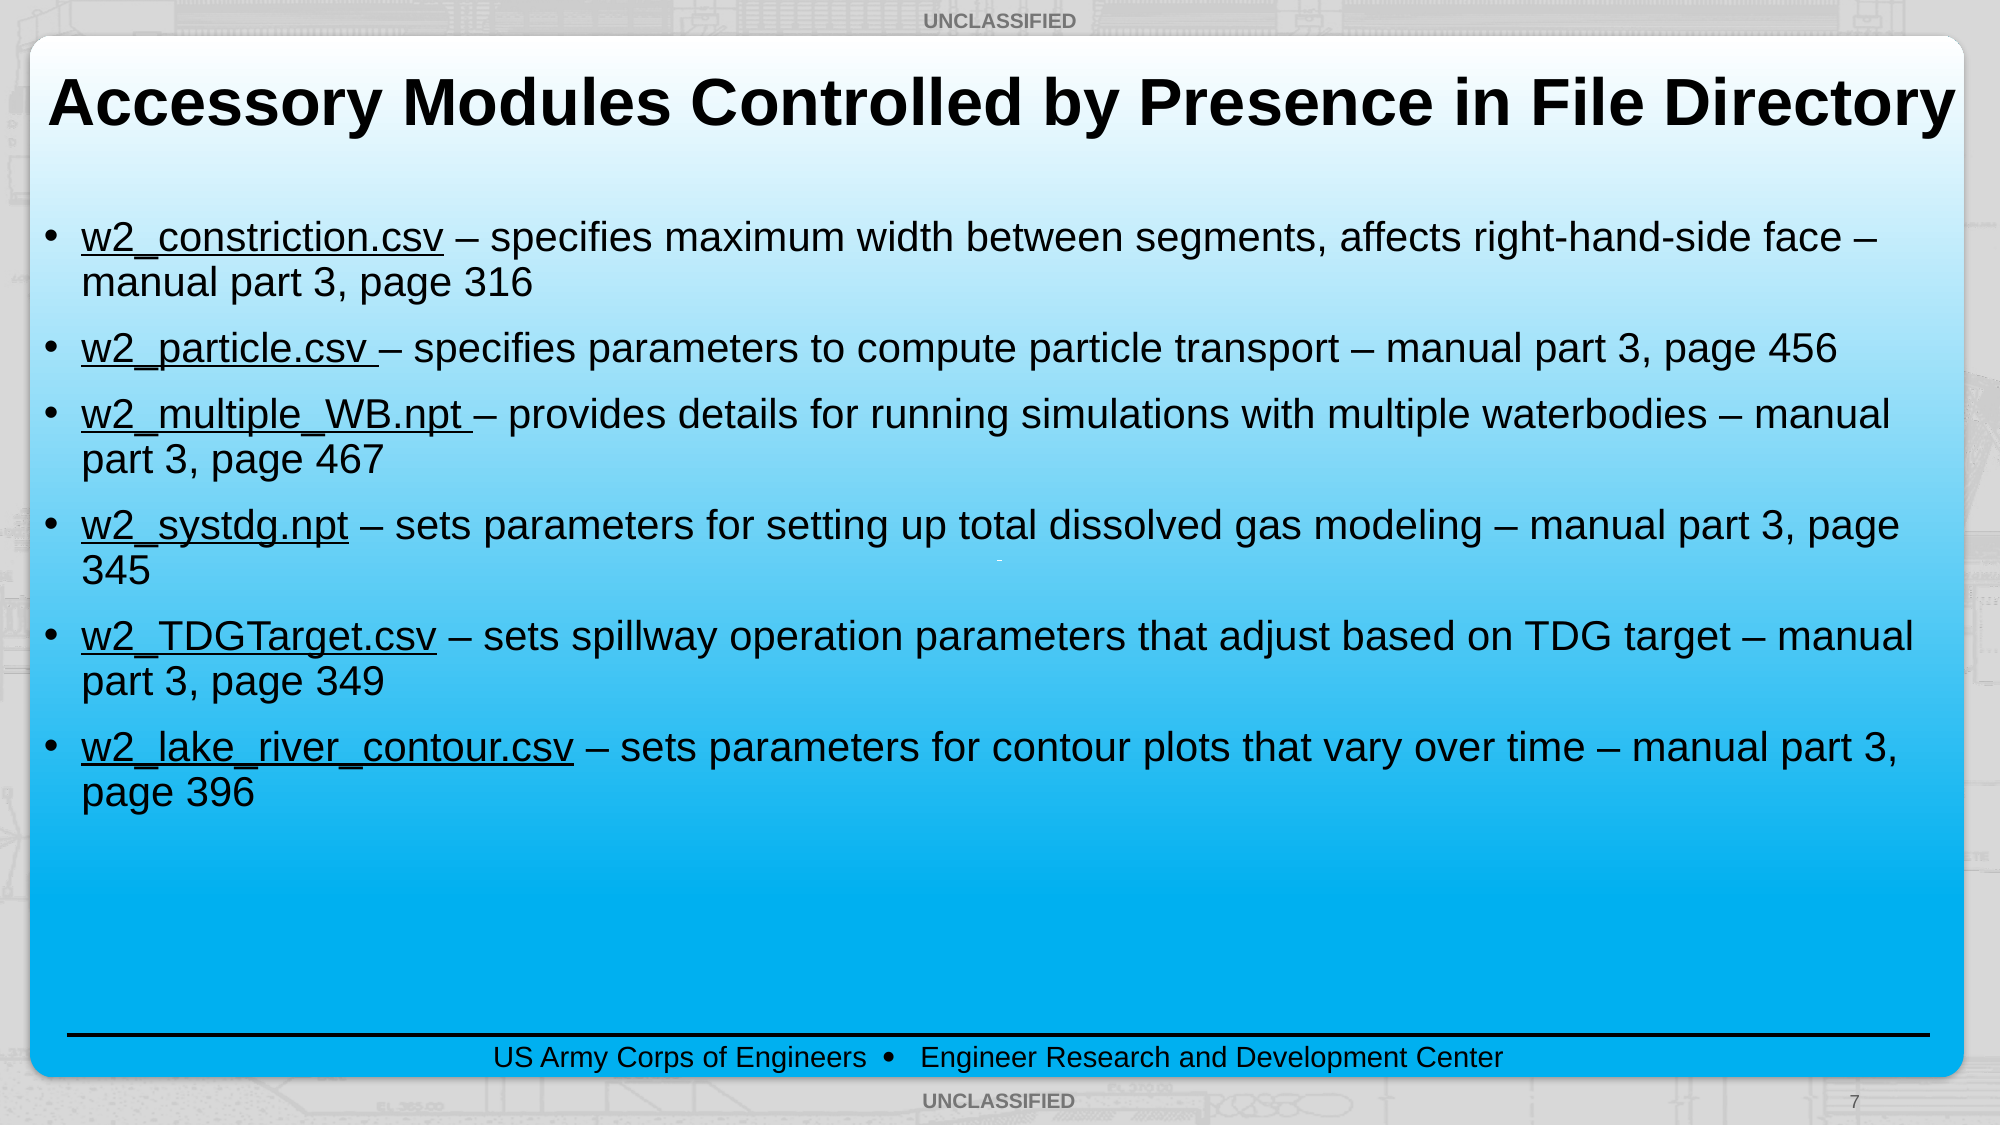

# Accessory Modules Controlled by Presence in File Directory
w2_constriction.csv – specifies maximum width between segments, affects right-hand-side face – manual part 3, page 316
w2_particle.csv – specifies parameters to compute particle transport – manual part 3, page 456
w2_multiple_WB.npt – provides details for running simulations with multiple waterbodies – manual part 3, page 467
w2_systdg.npt – sets parameters for setting up total dissolved gas modeling – manual part 3, page 345
w2_TDGTarget.csv – sets spillway operation parameters that adjust based on TDG target – manual part 3, page 349
w2_lake_river_contour.csv – sets parameters for contour plots that vary over time – manual part 3, page 396
7